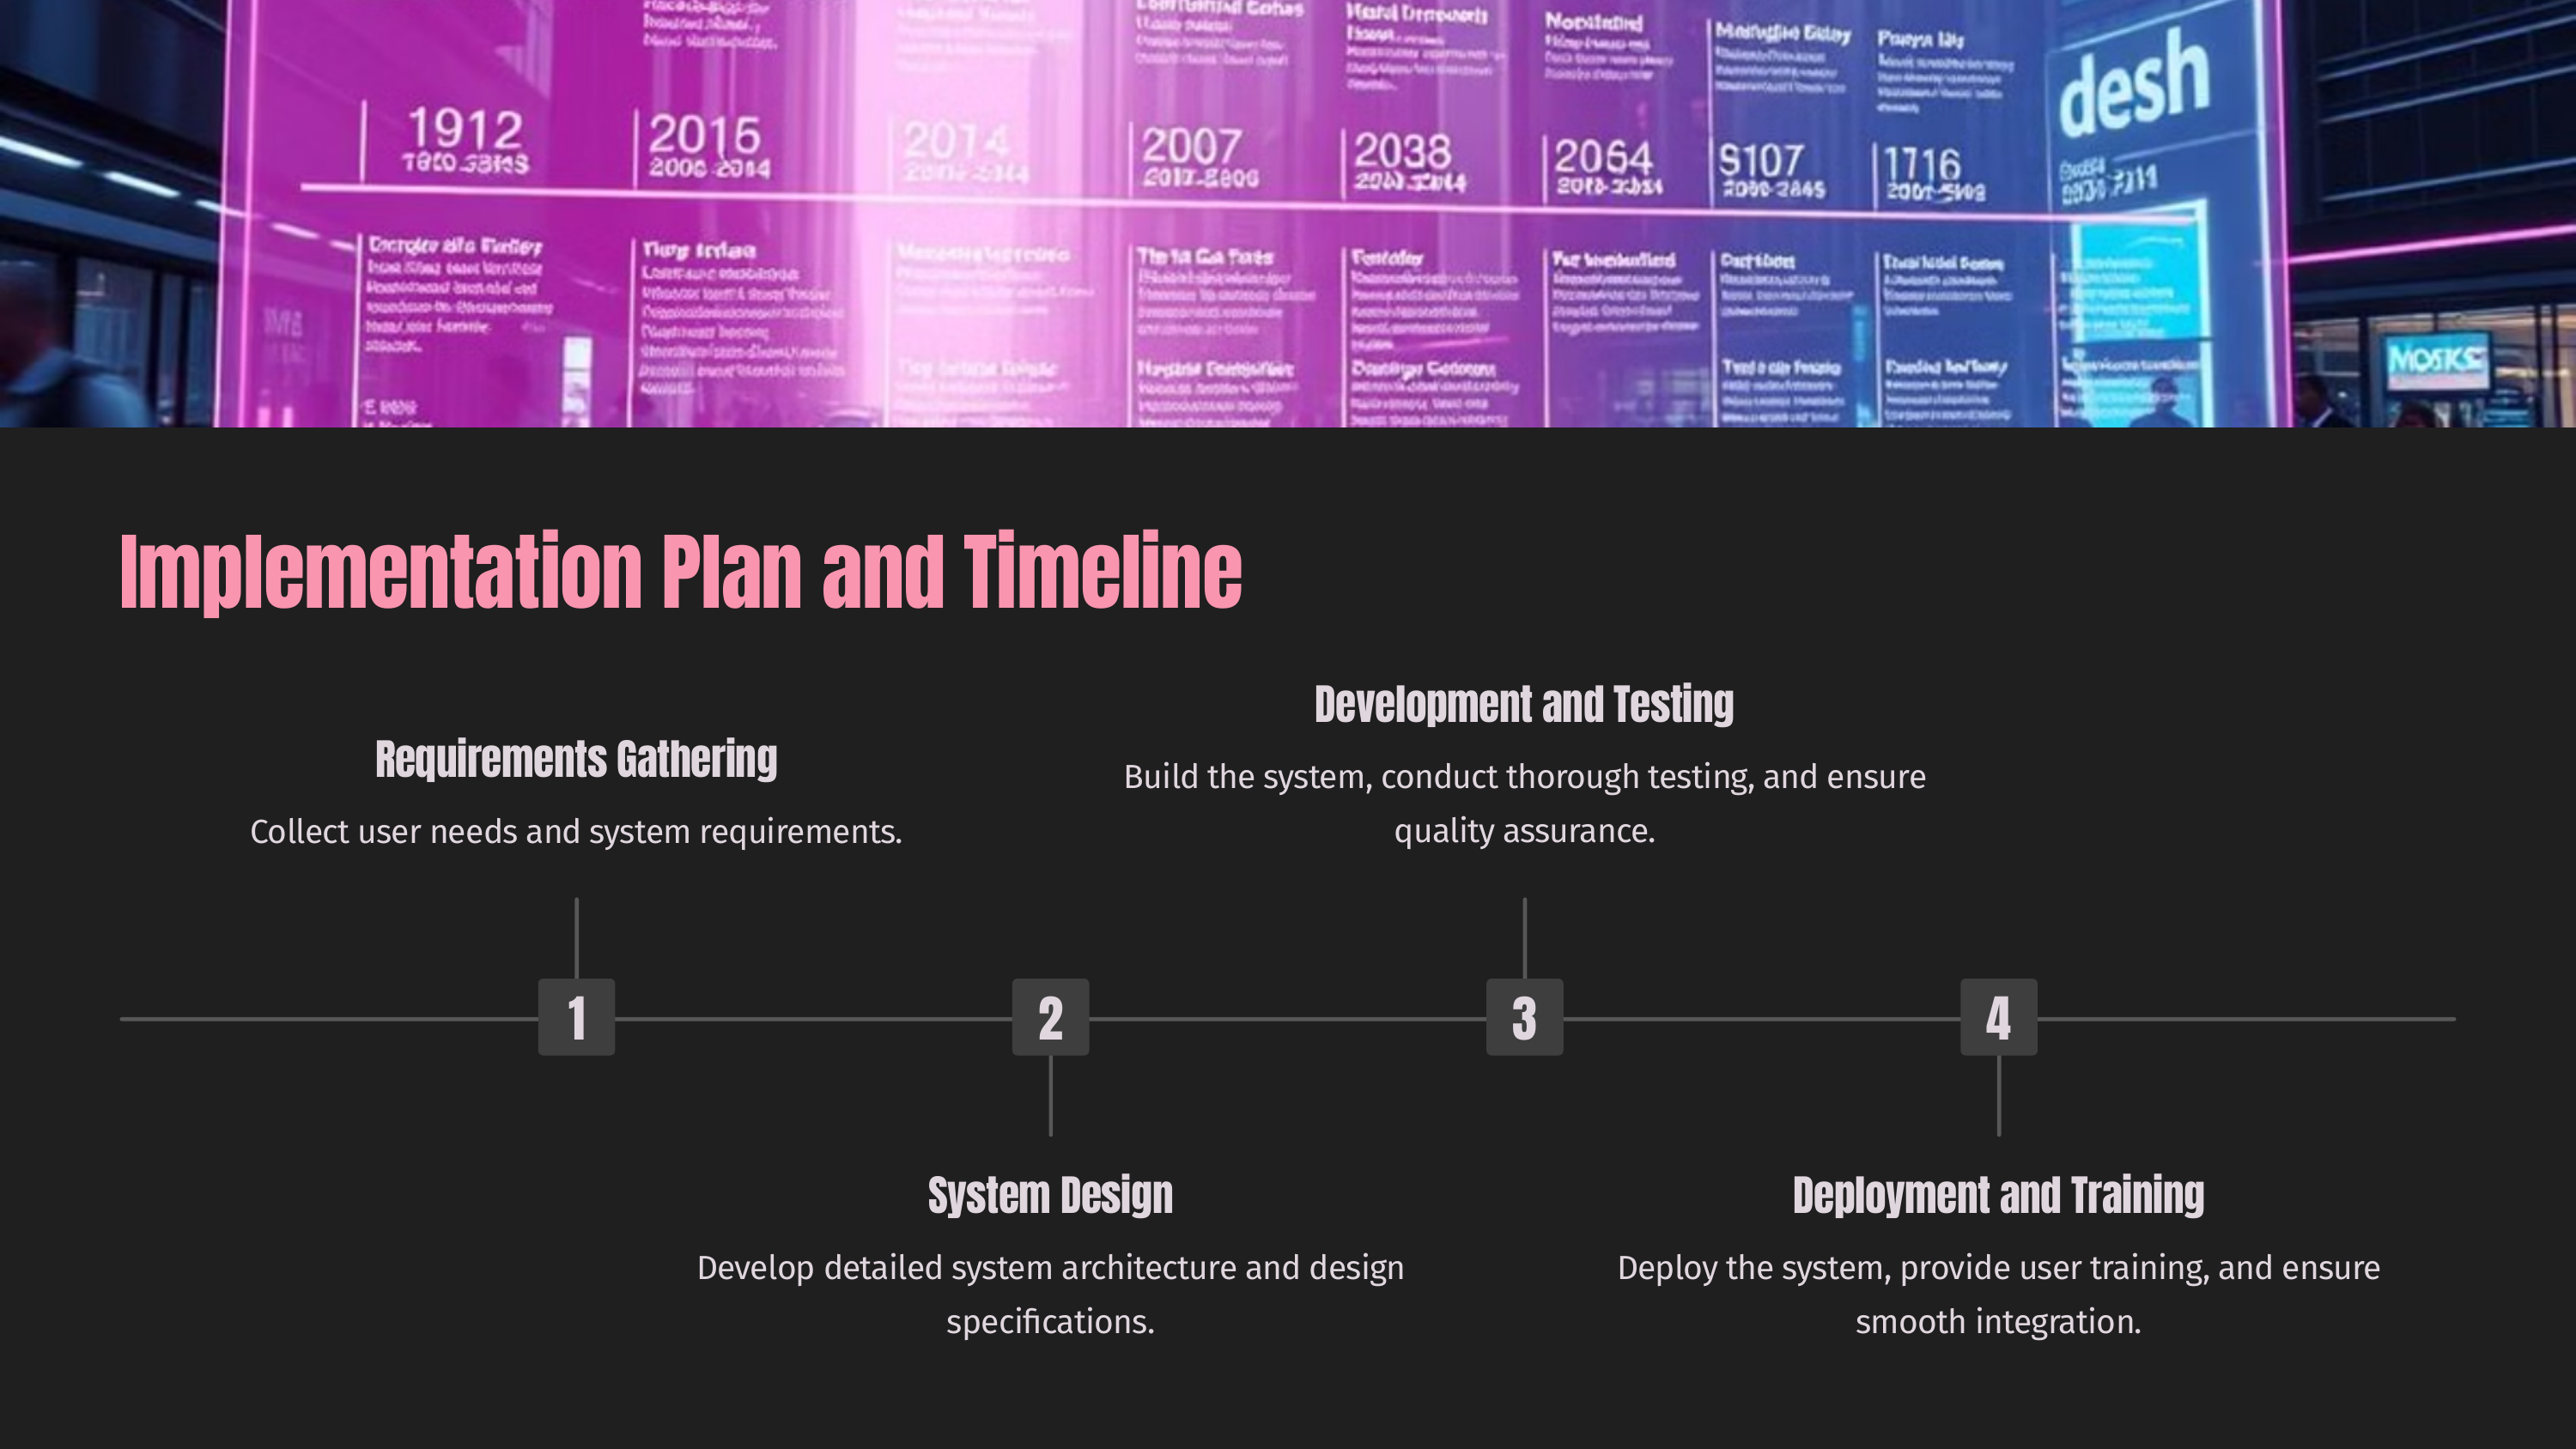

Implementation Plan and Timeline
Development and Testing
Requirements Gathering
Build the system, conduct thorough testing, and ensure quality assurance.
Collect user needs and system requirements.

1
2
3
4

System Design
Deployment and Training
Develop detailed system architecture and design specifications.
Deploy the system, provide user training, and ensure smooth integration.